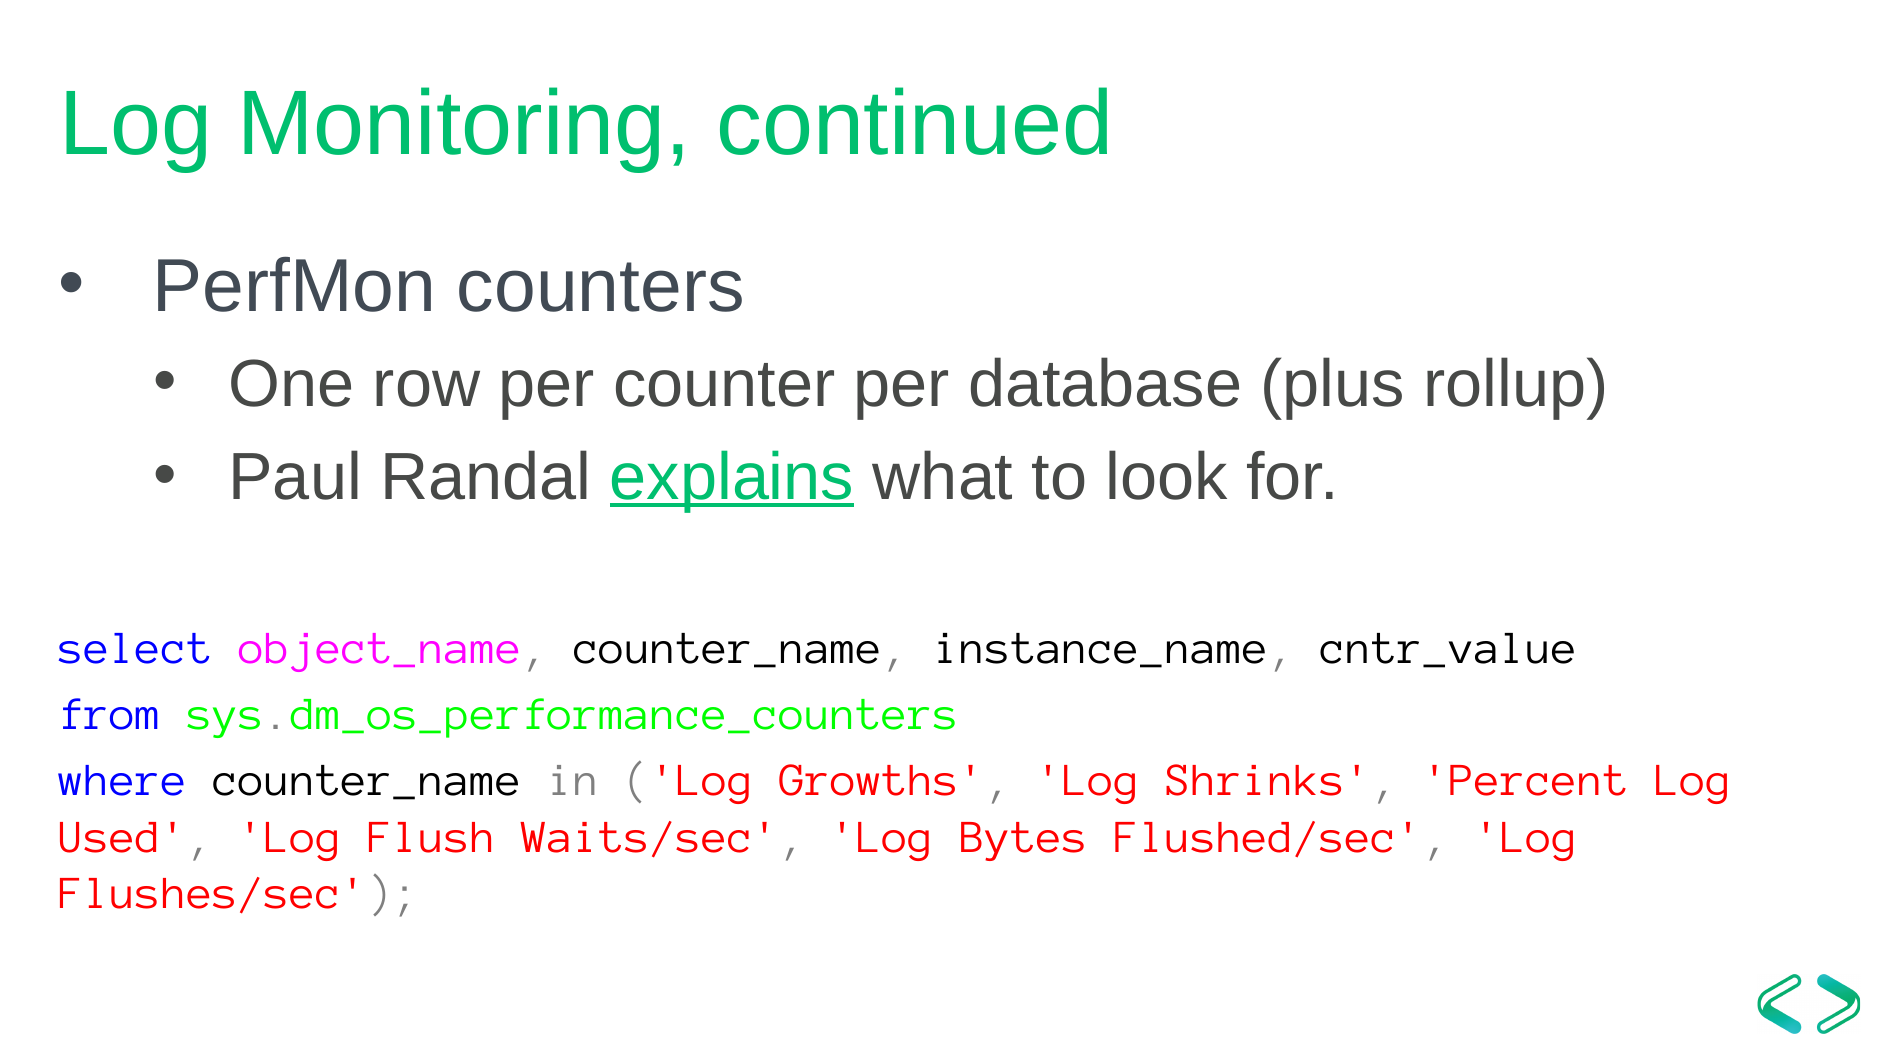

3/25/2017
54  |
# Log Monitoring, continued
PerfMon counters
One row per counter per database (plus rollup)
Paul Randal explains what to look for.

select object_name, counter_name, instance_name, cntr_value
from sys.dm_os_performance_counters
where counter_name in ('Log Growths', 'Log Shrinks', 'Percent Log Used', 'Log Flush Waits/sec', 'Log Bytes Flushed/sec', 'Log Flushes/sec');